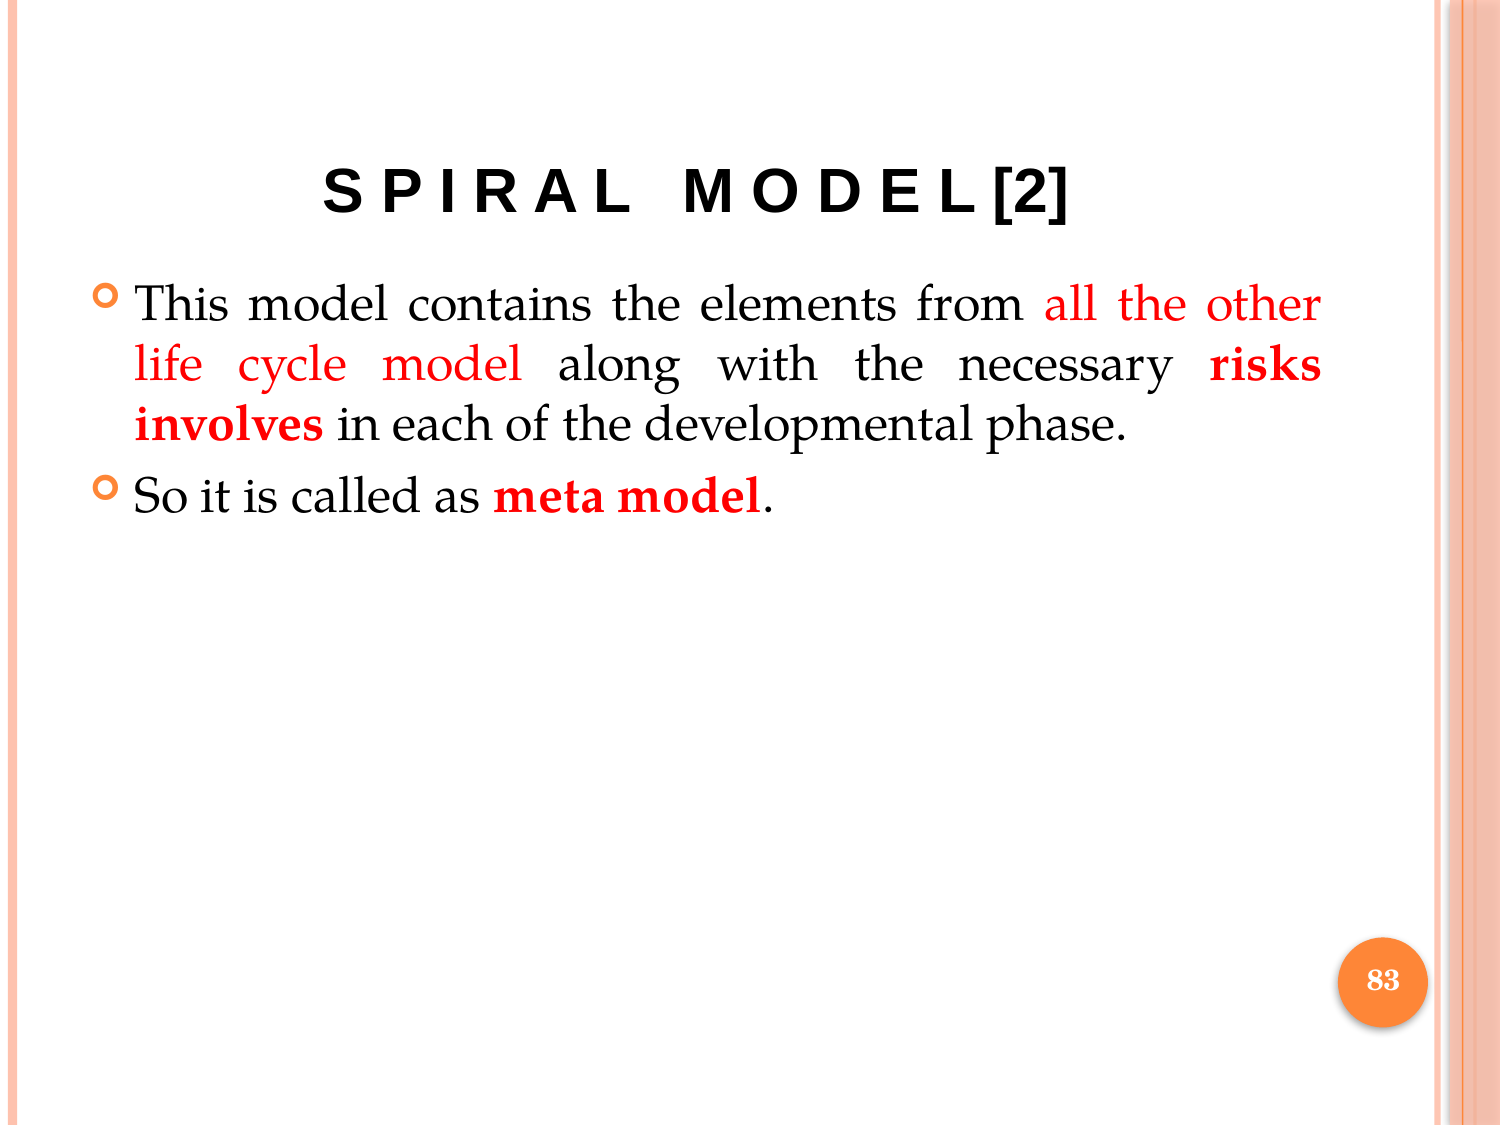

# S P I R A L   M O D E L [2]
This model contains the elements from all the other life cycle model along with the necessary risks involves in each of the developmental phase.
So it is called as meta model.

83